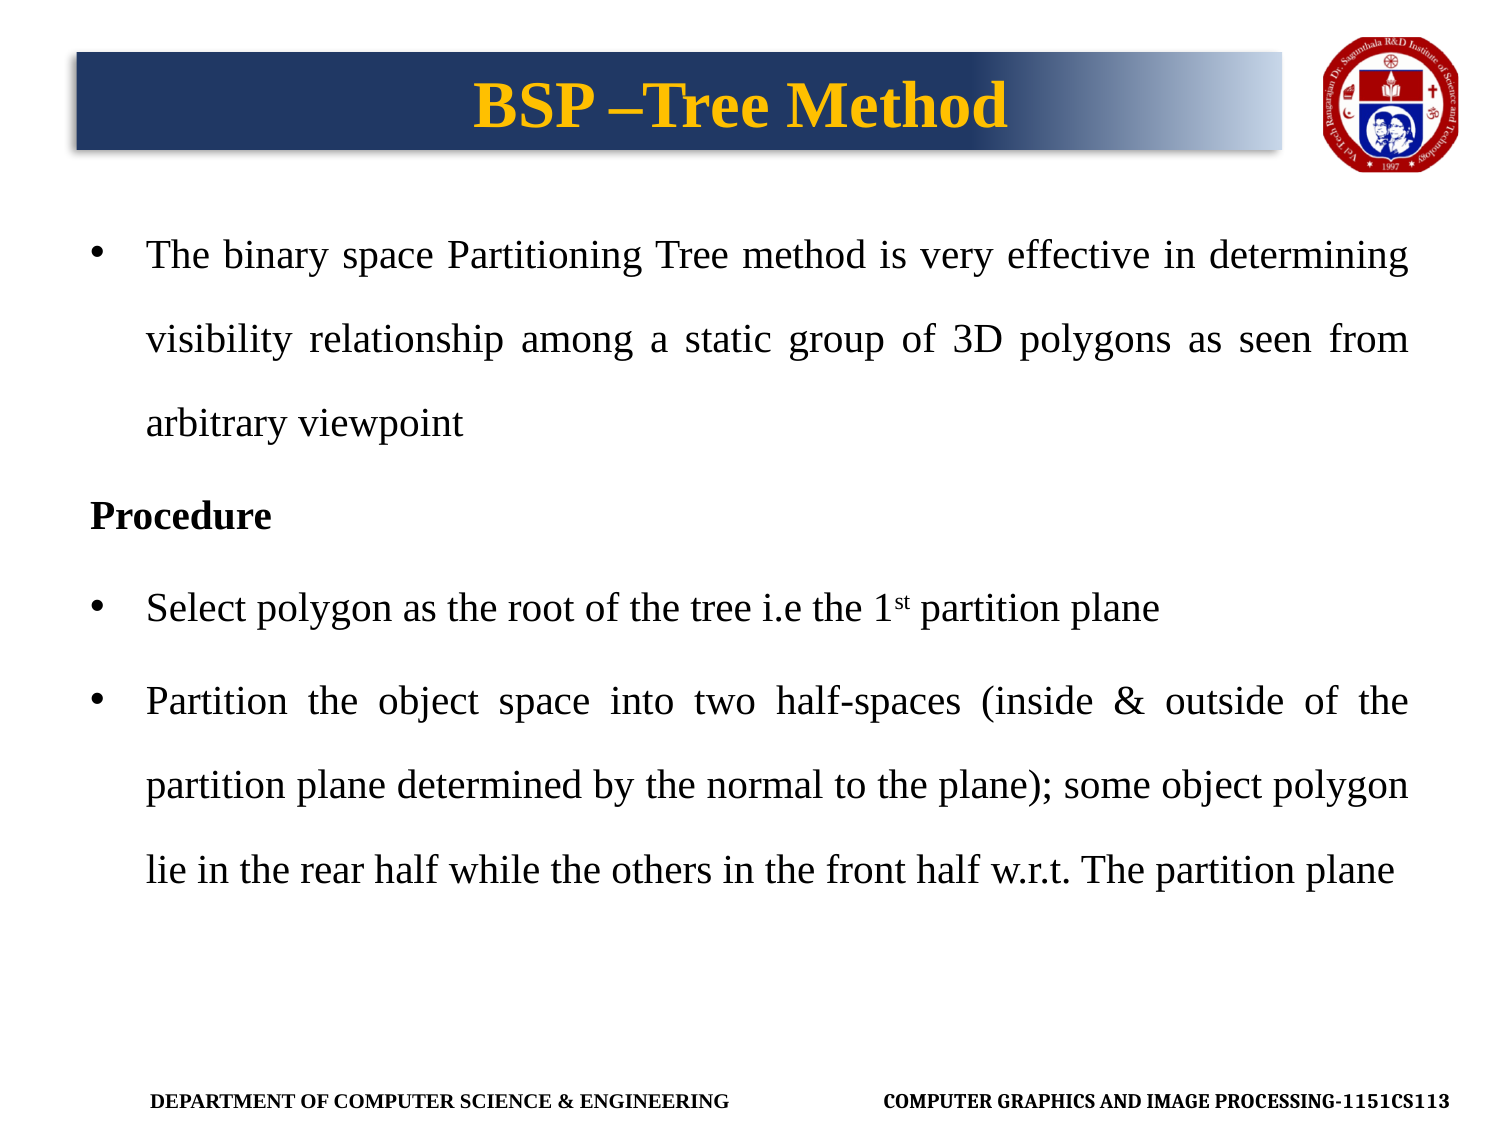

# BSP –Tree Method
The binary space Partitioning Tree method is very effective in determining visibility relationship among a static group of 3D polygons as seen from arbitrary viewpoint
Procedure
Select polygon as the root of the tree i.e the 1st partition plane
Partition the object space into two half-spaces (inside & outside of the partition plane determined by the normal to the plane); some object polygon lie in the rear half while the others in the front half w.r.t. The partition plane